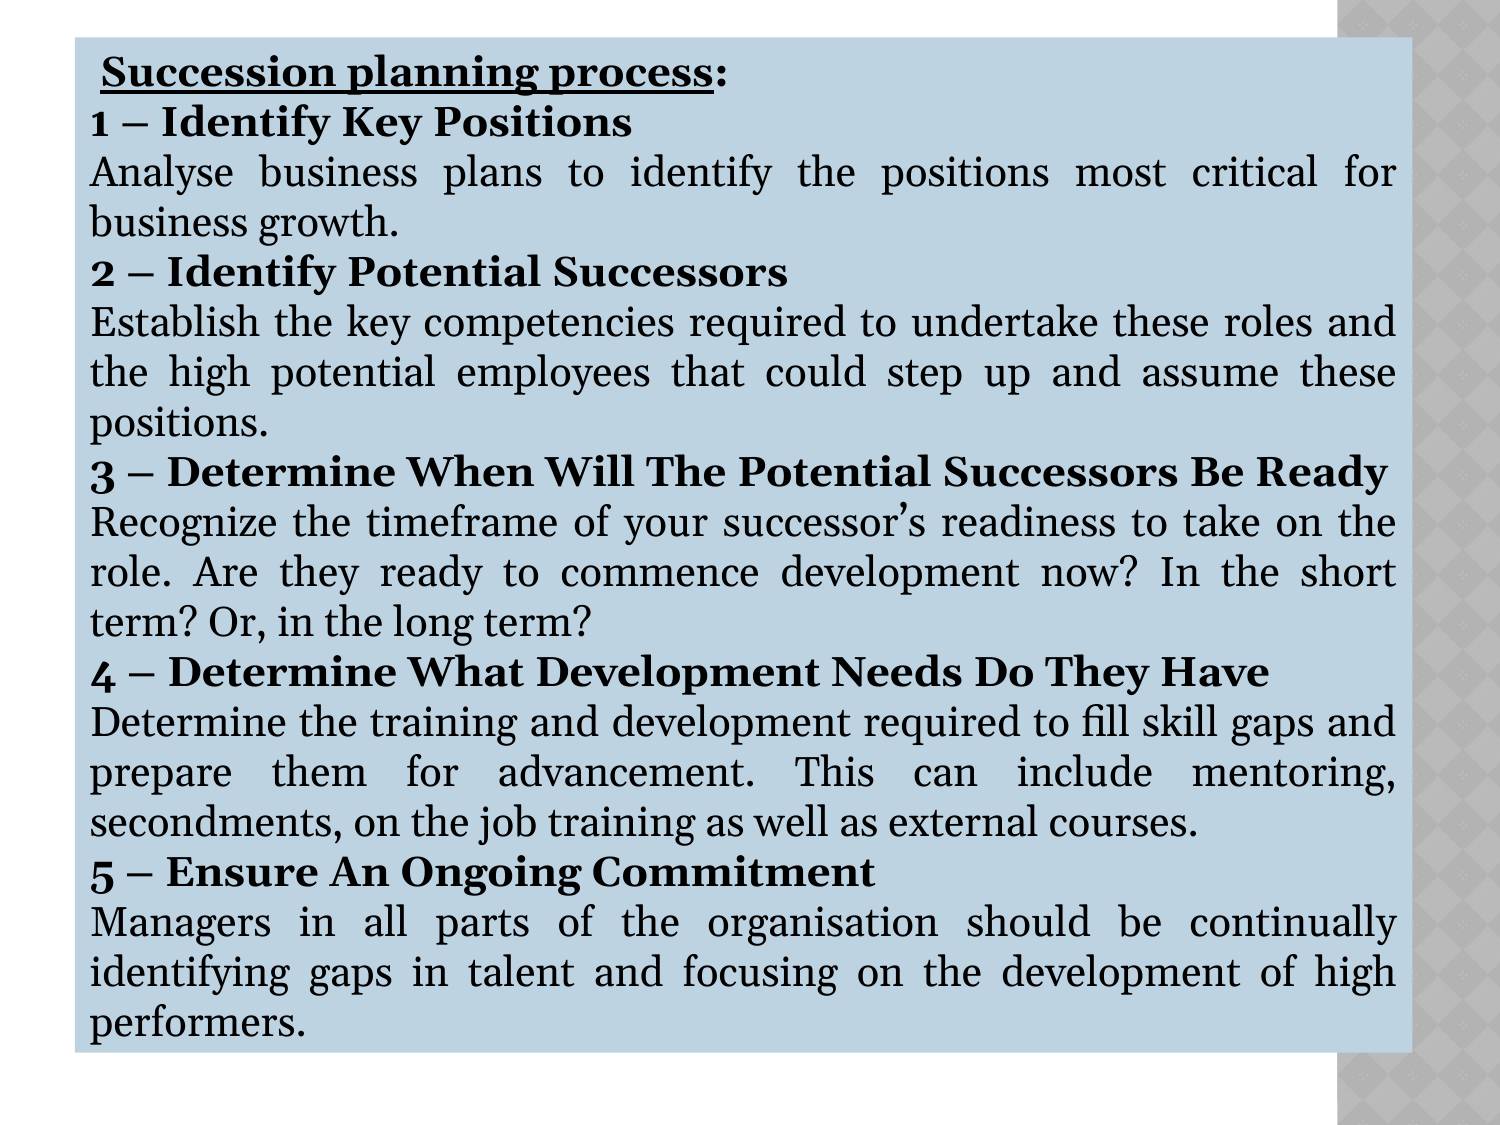

Succession planning process:
1 – Identify Key Positions
Analyse business plans to identify the positions most critical for business growth.
2 – Identify Potential Successors
Establish the key competencies required to undertake these roles and the high potential employees that could step up and assume these positions.
3 – Determine When Will The Potential Successors Be Ready
Recognize the timeframe of your successor’s readiness to take on the role. Are they ready to commence development now? In the short term? Or, in the long term?
4 – Determine What Development Needs Do They Have
Determine the training and development required to fill skill gaps and prepare them for advancement. This can include mentoring, secondments, on the job training as well as external courses.
5 – Ensure An Ongoing Commitment
Managers in all parts of the organisation should be continually identifying gaps in talent and focusing on the development of high performers.